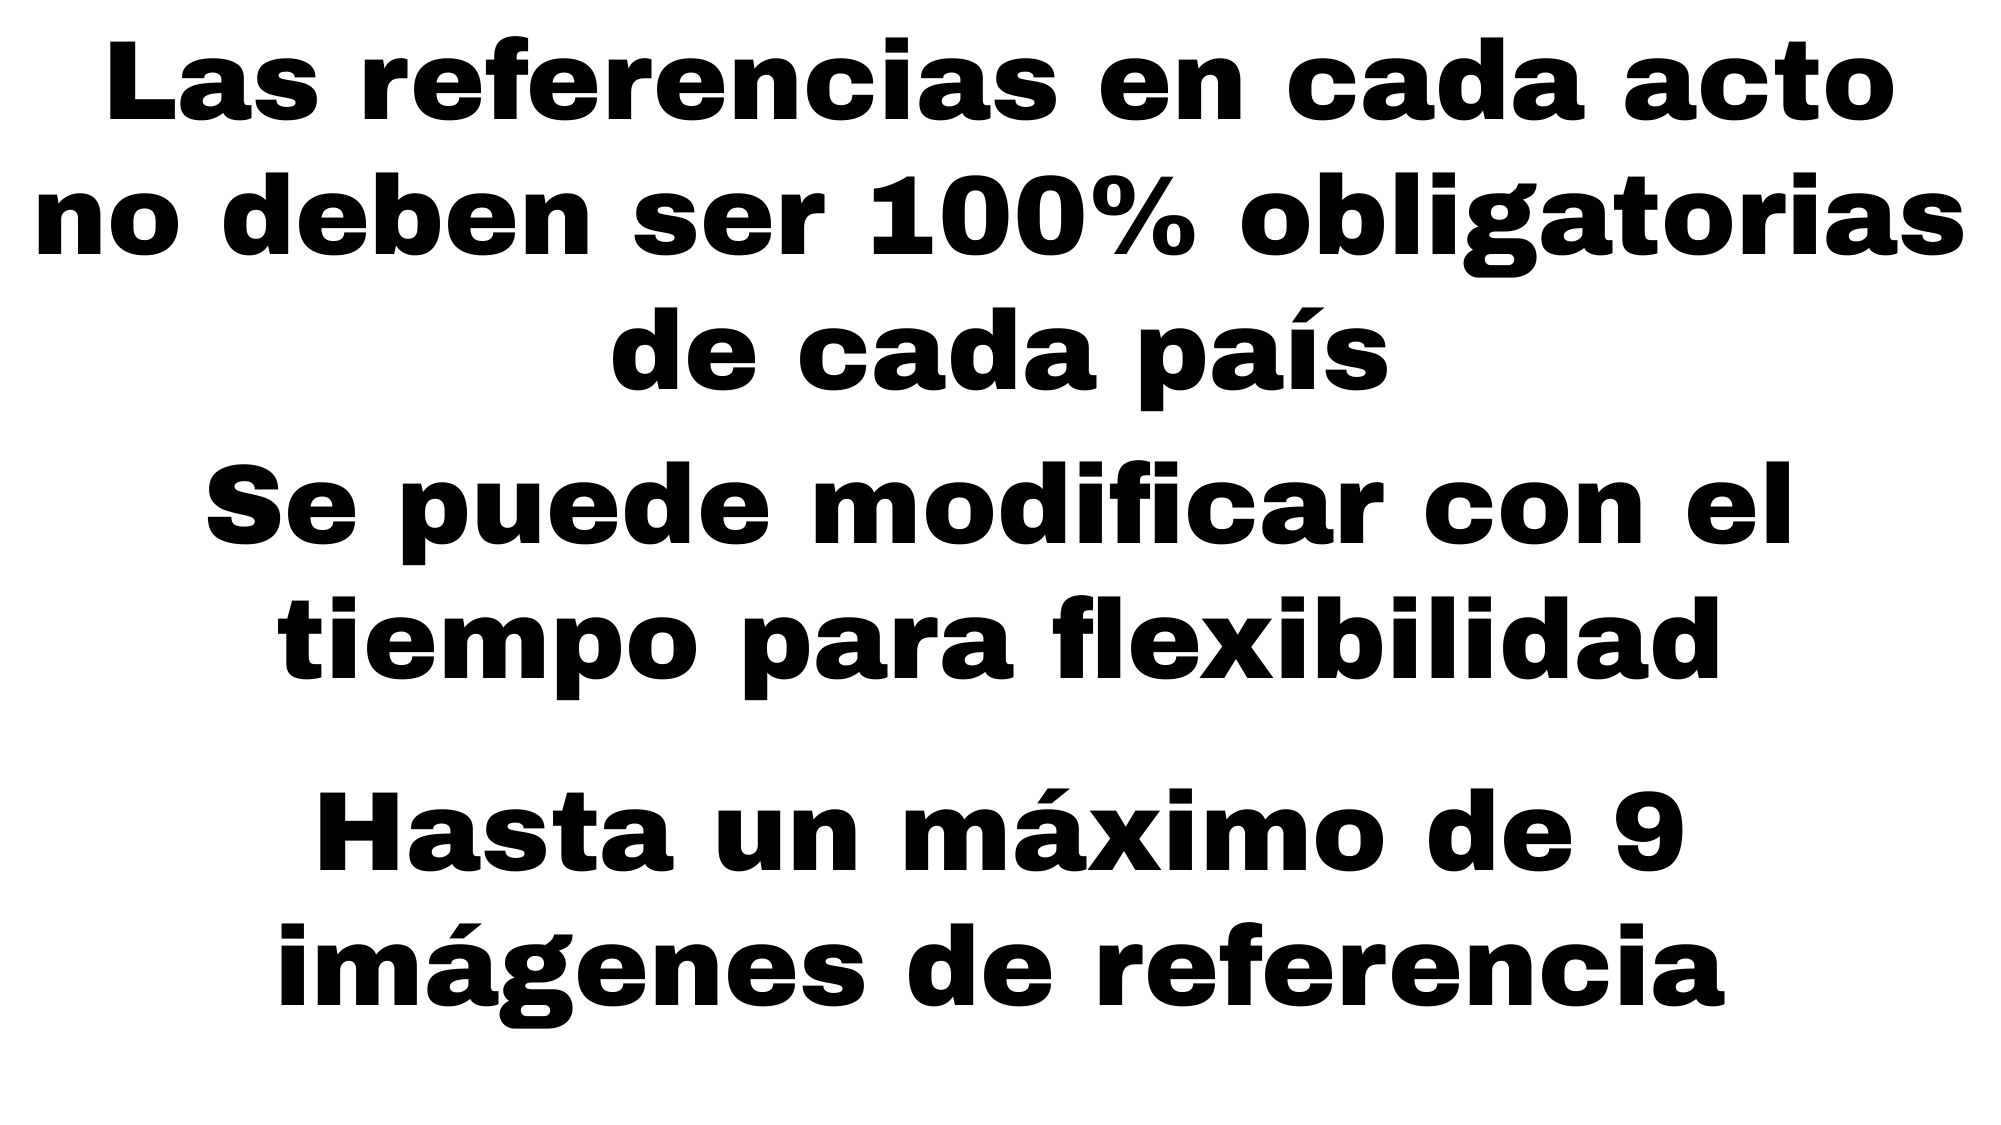

Las referencias en cada acto no deben ser 100% obligatorias de cada país
Se puede modificar con el tiempo para flexibilidad
Hasta un máximo de 9 imágenes de referencia